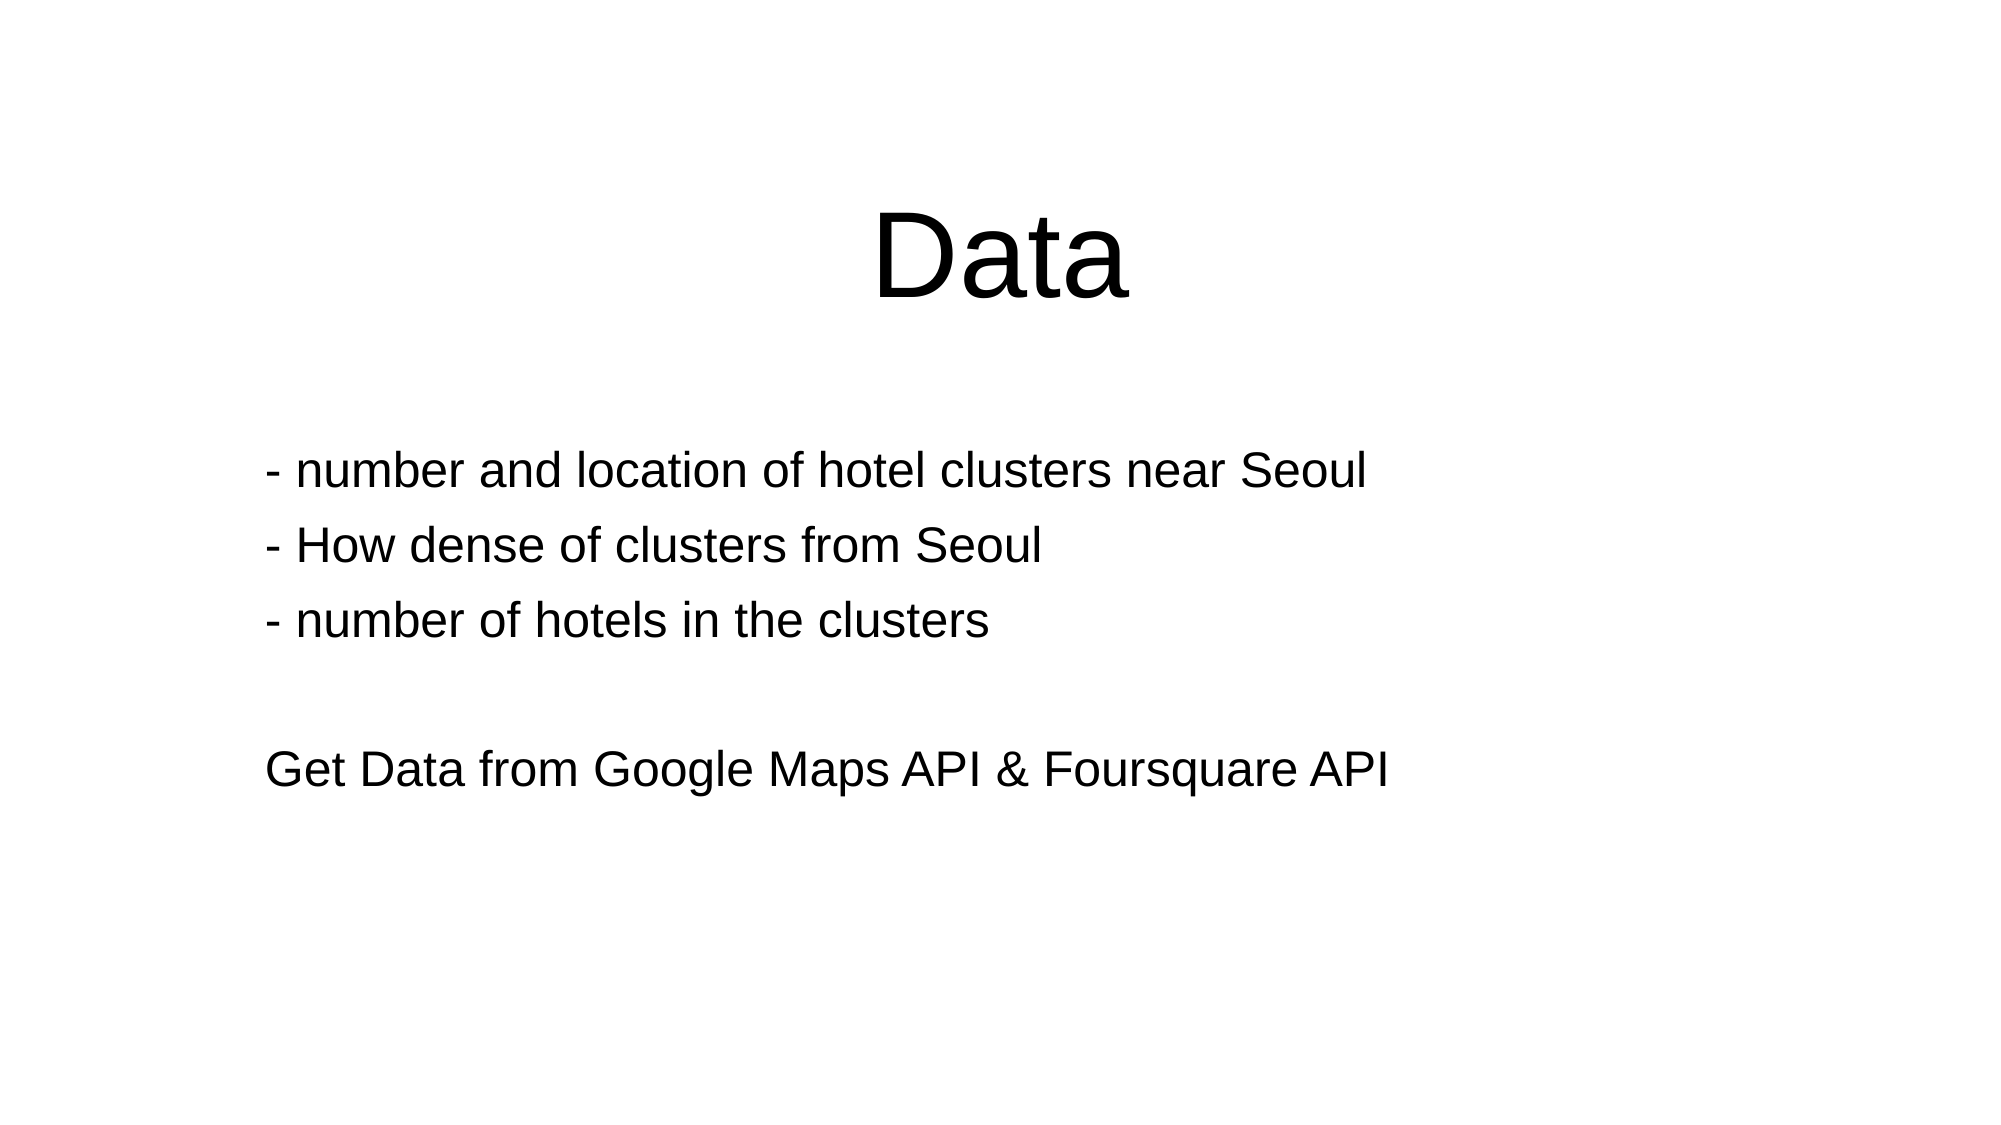

# Data

- number and location of hotel clusters near Seoul
- How dense of clusters from Seoul
- number of hotels in the clusters

Get Data from Google Maps API & Foursquare API